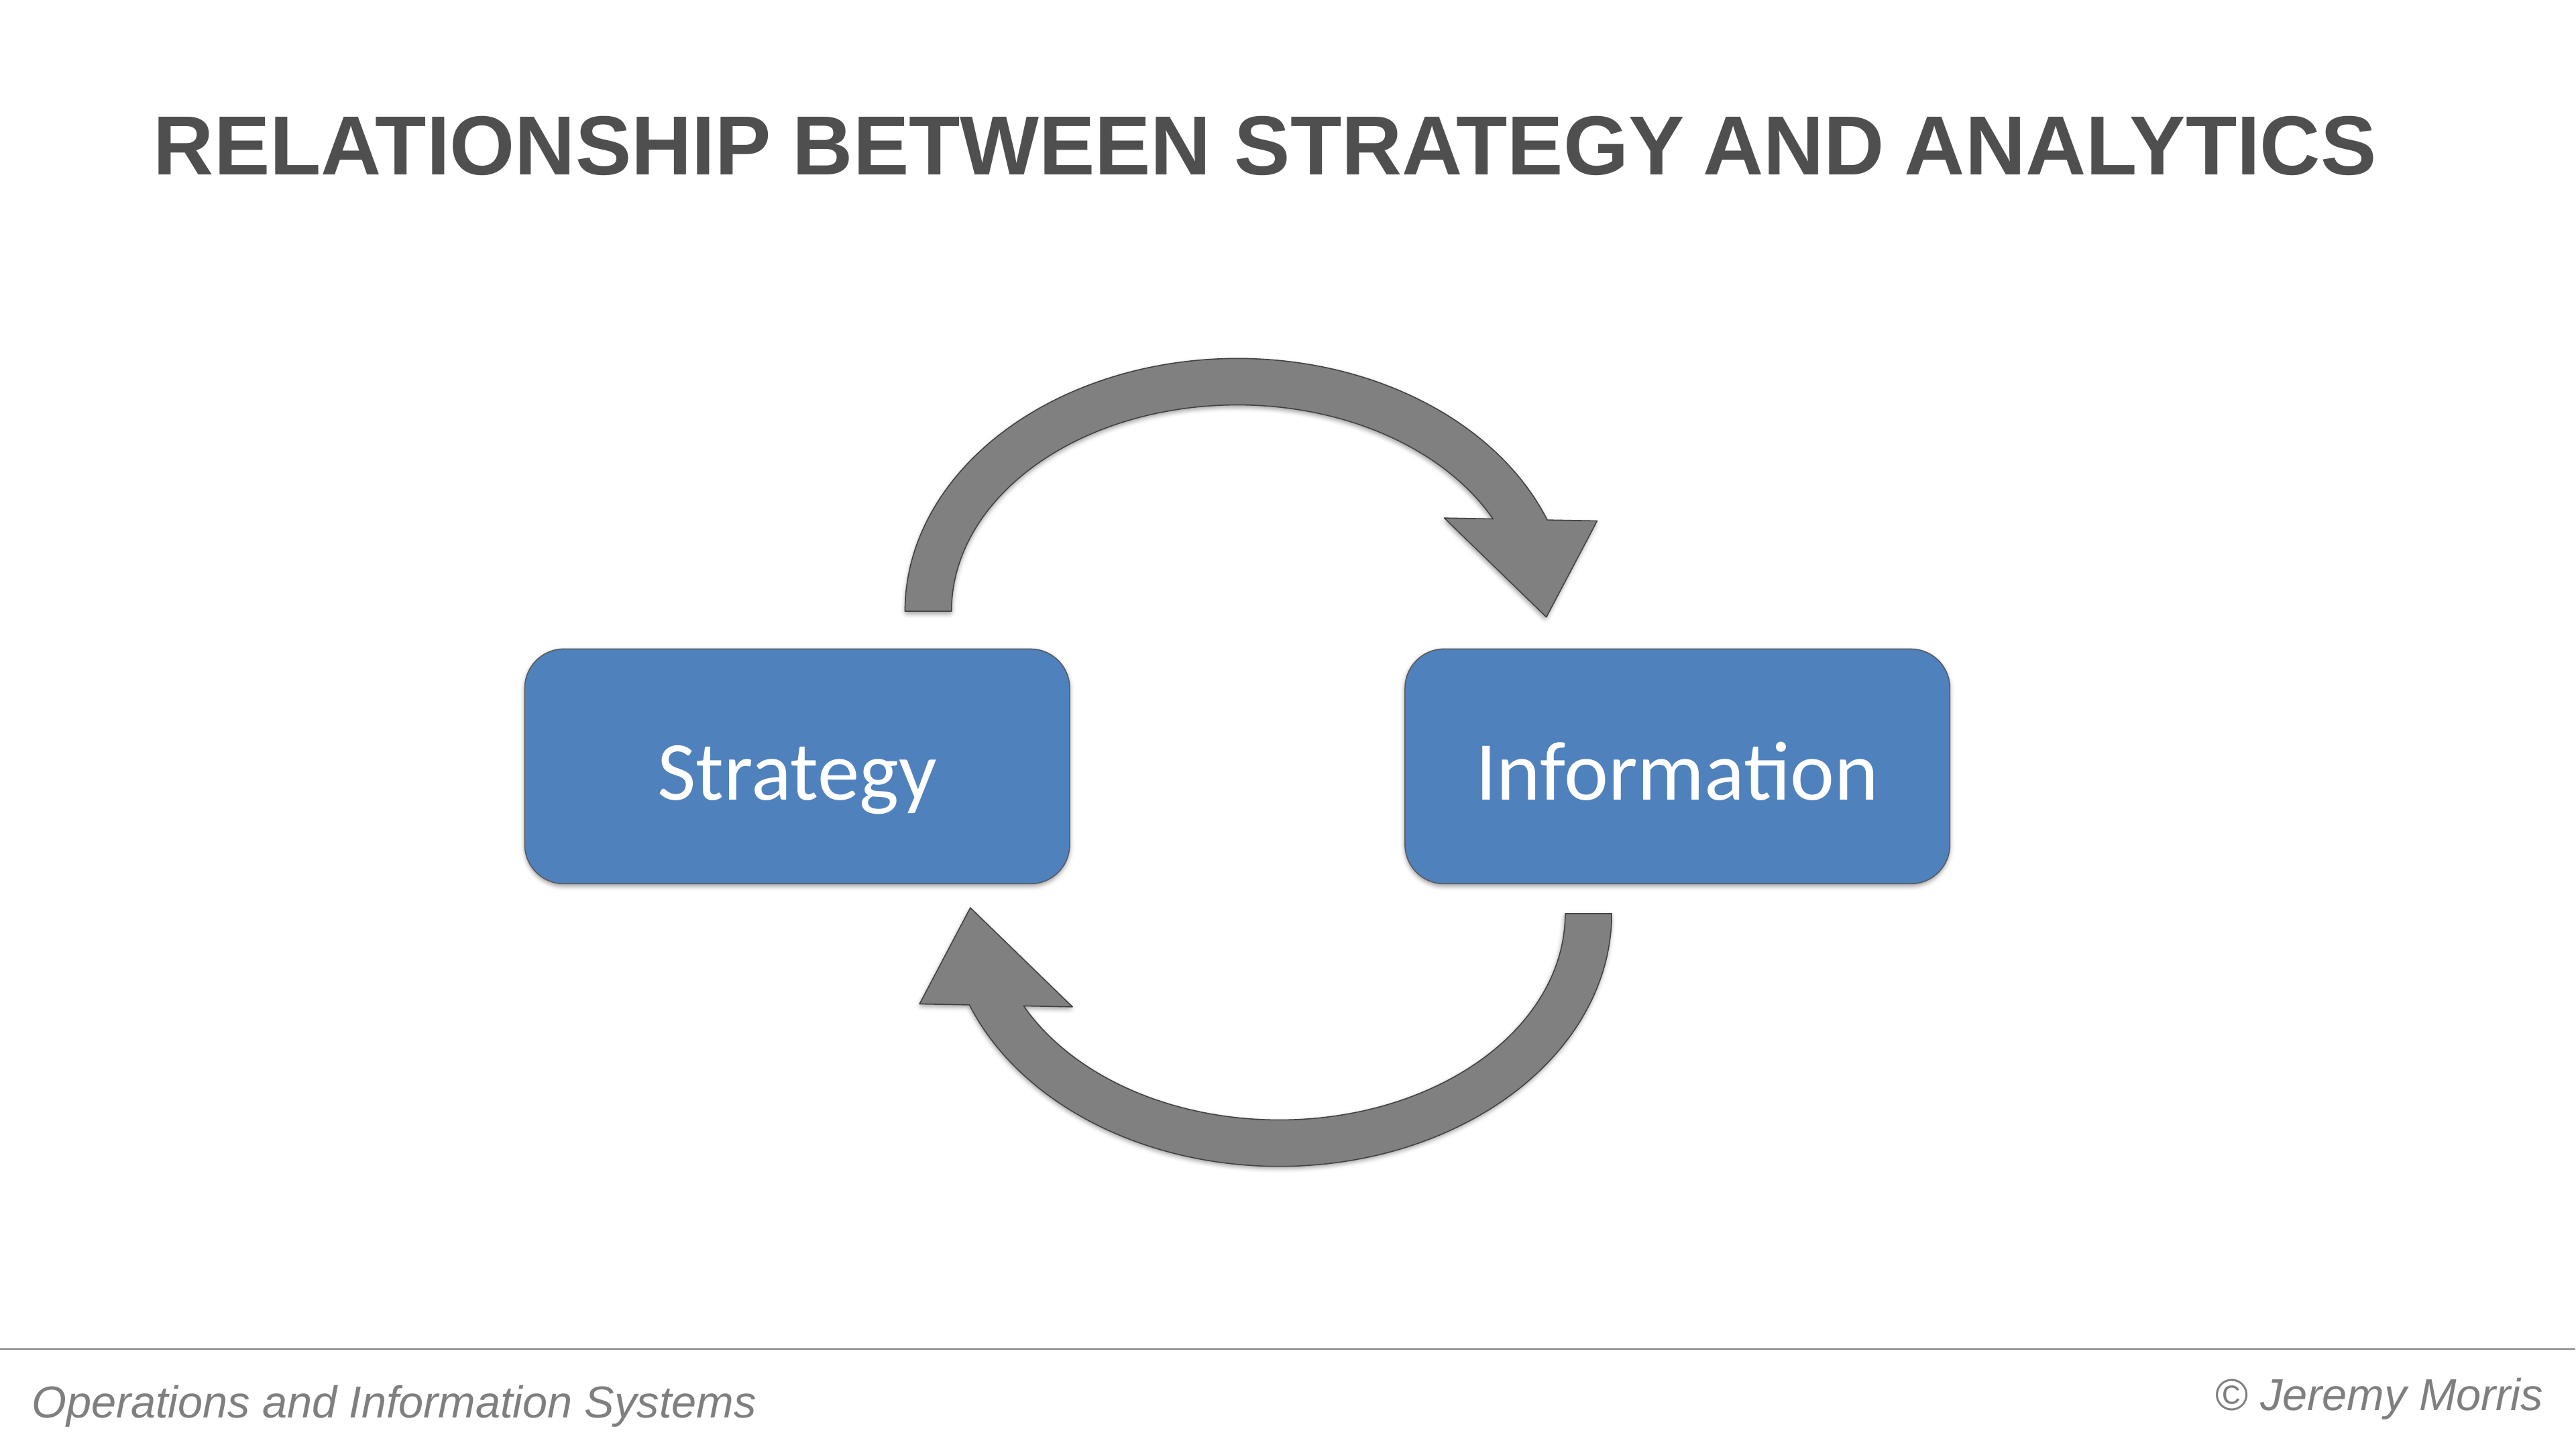

# relationship between strategy and analytics

Strategy
Information